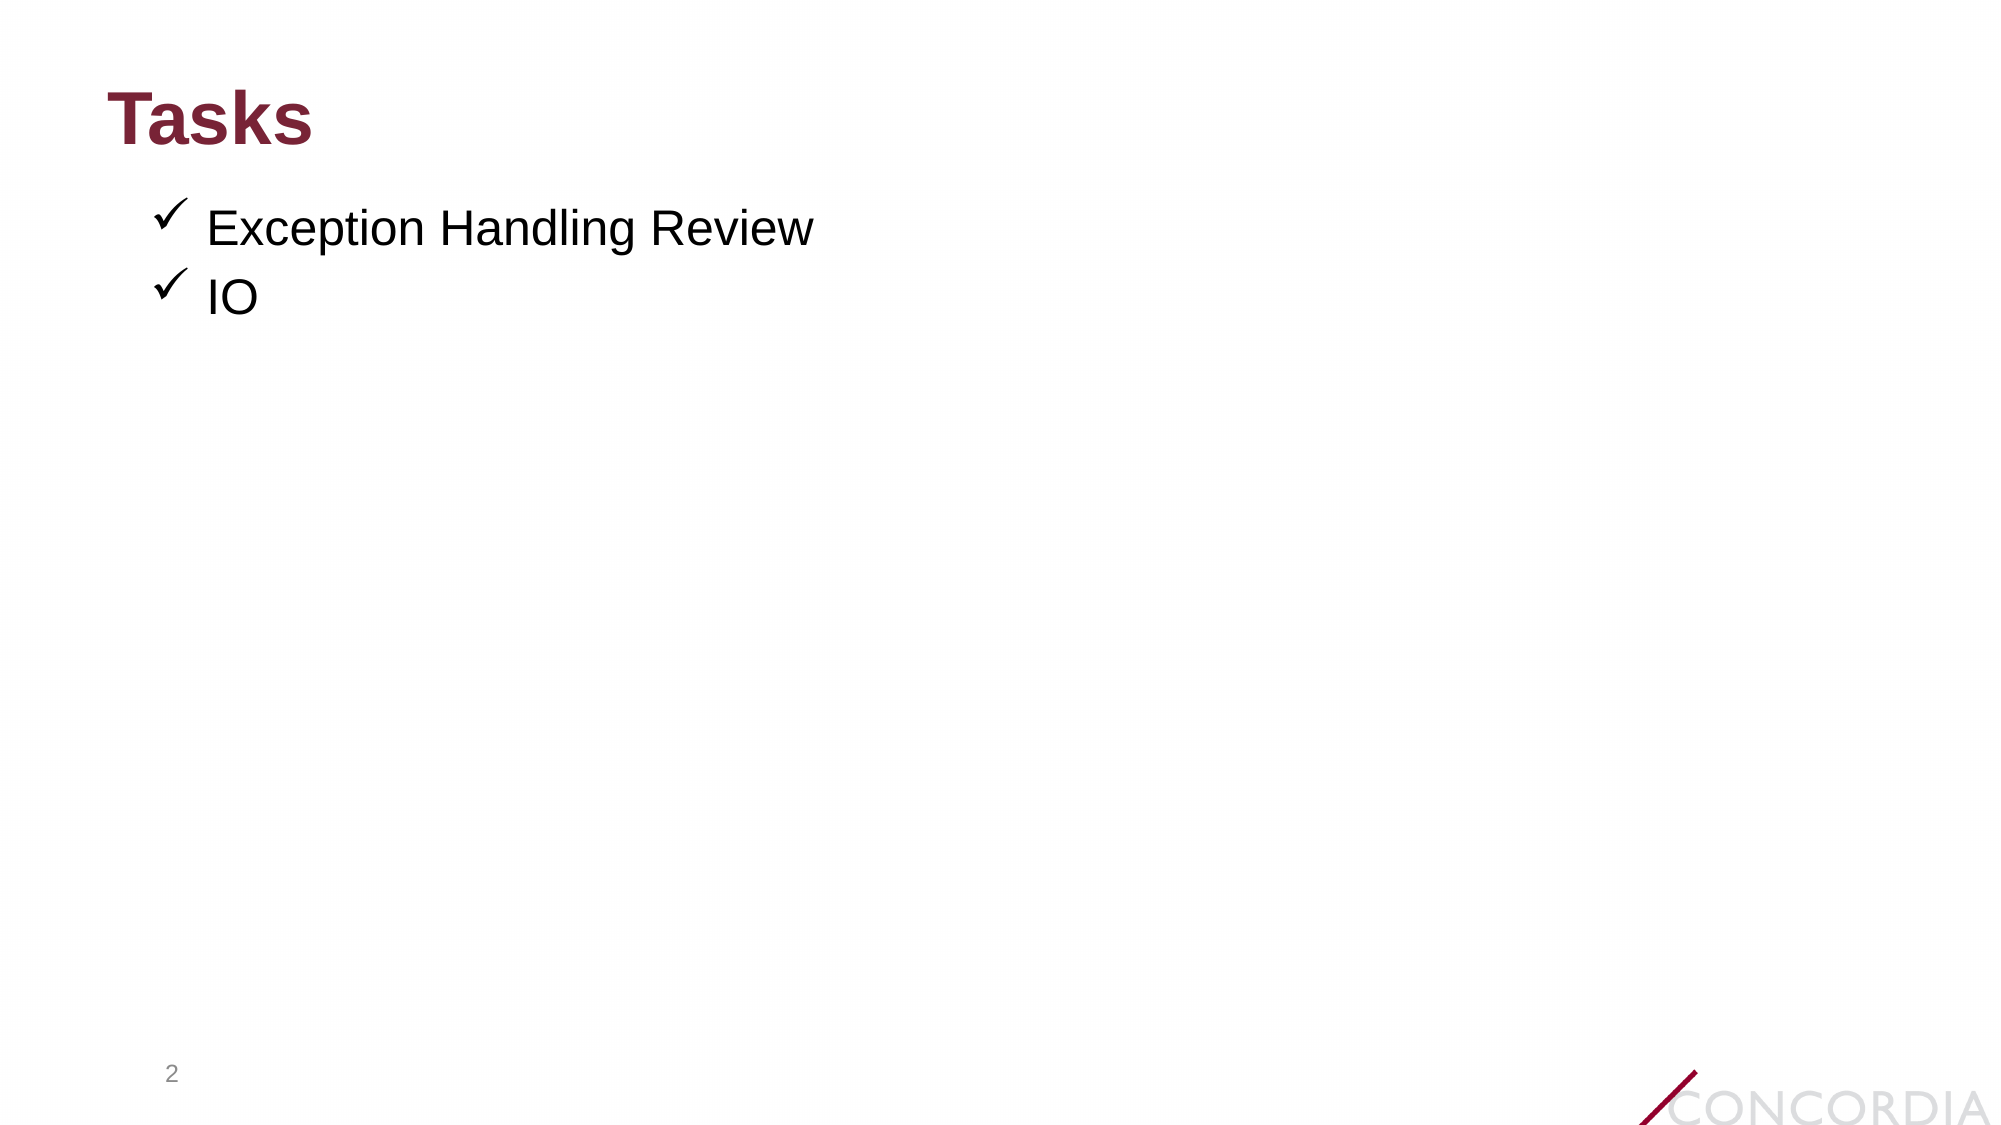

# Tasks
Exception Handling Review
IO

2